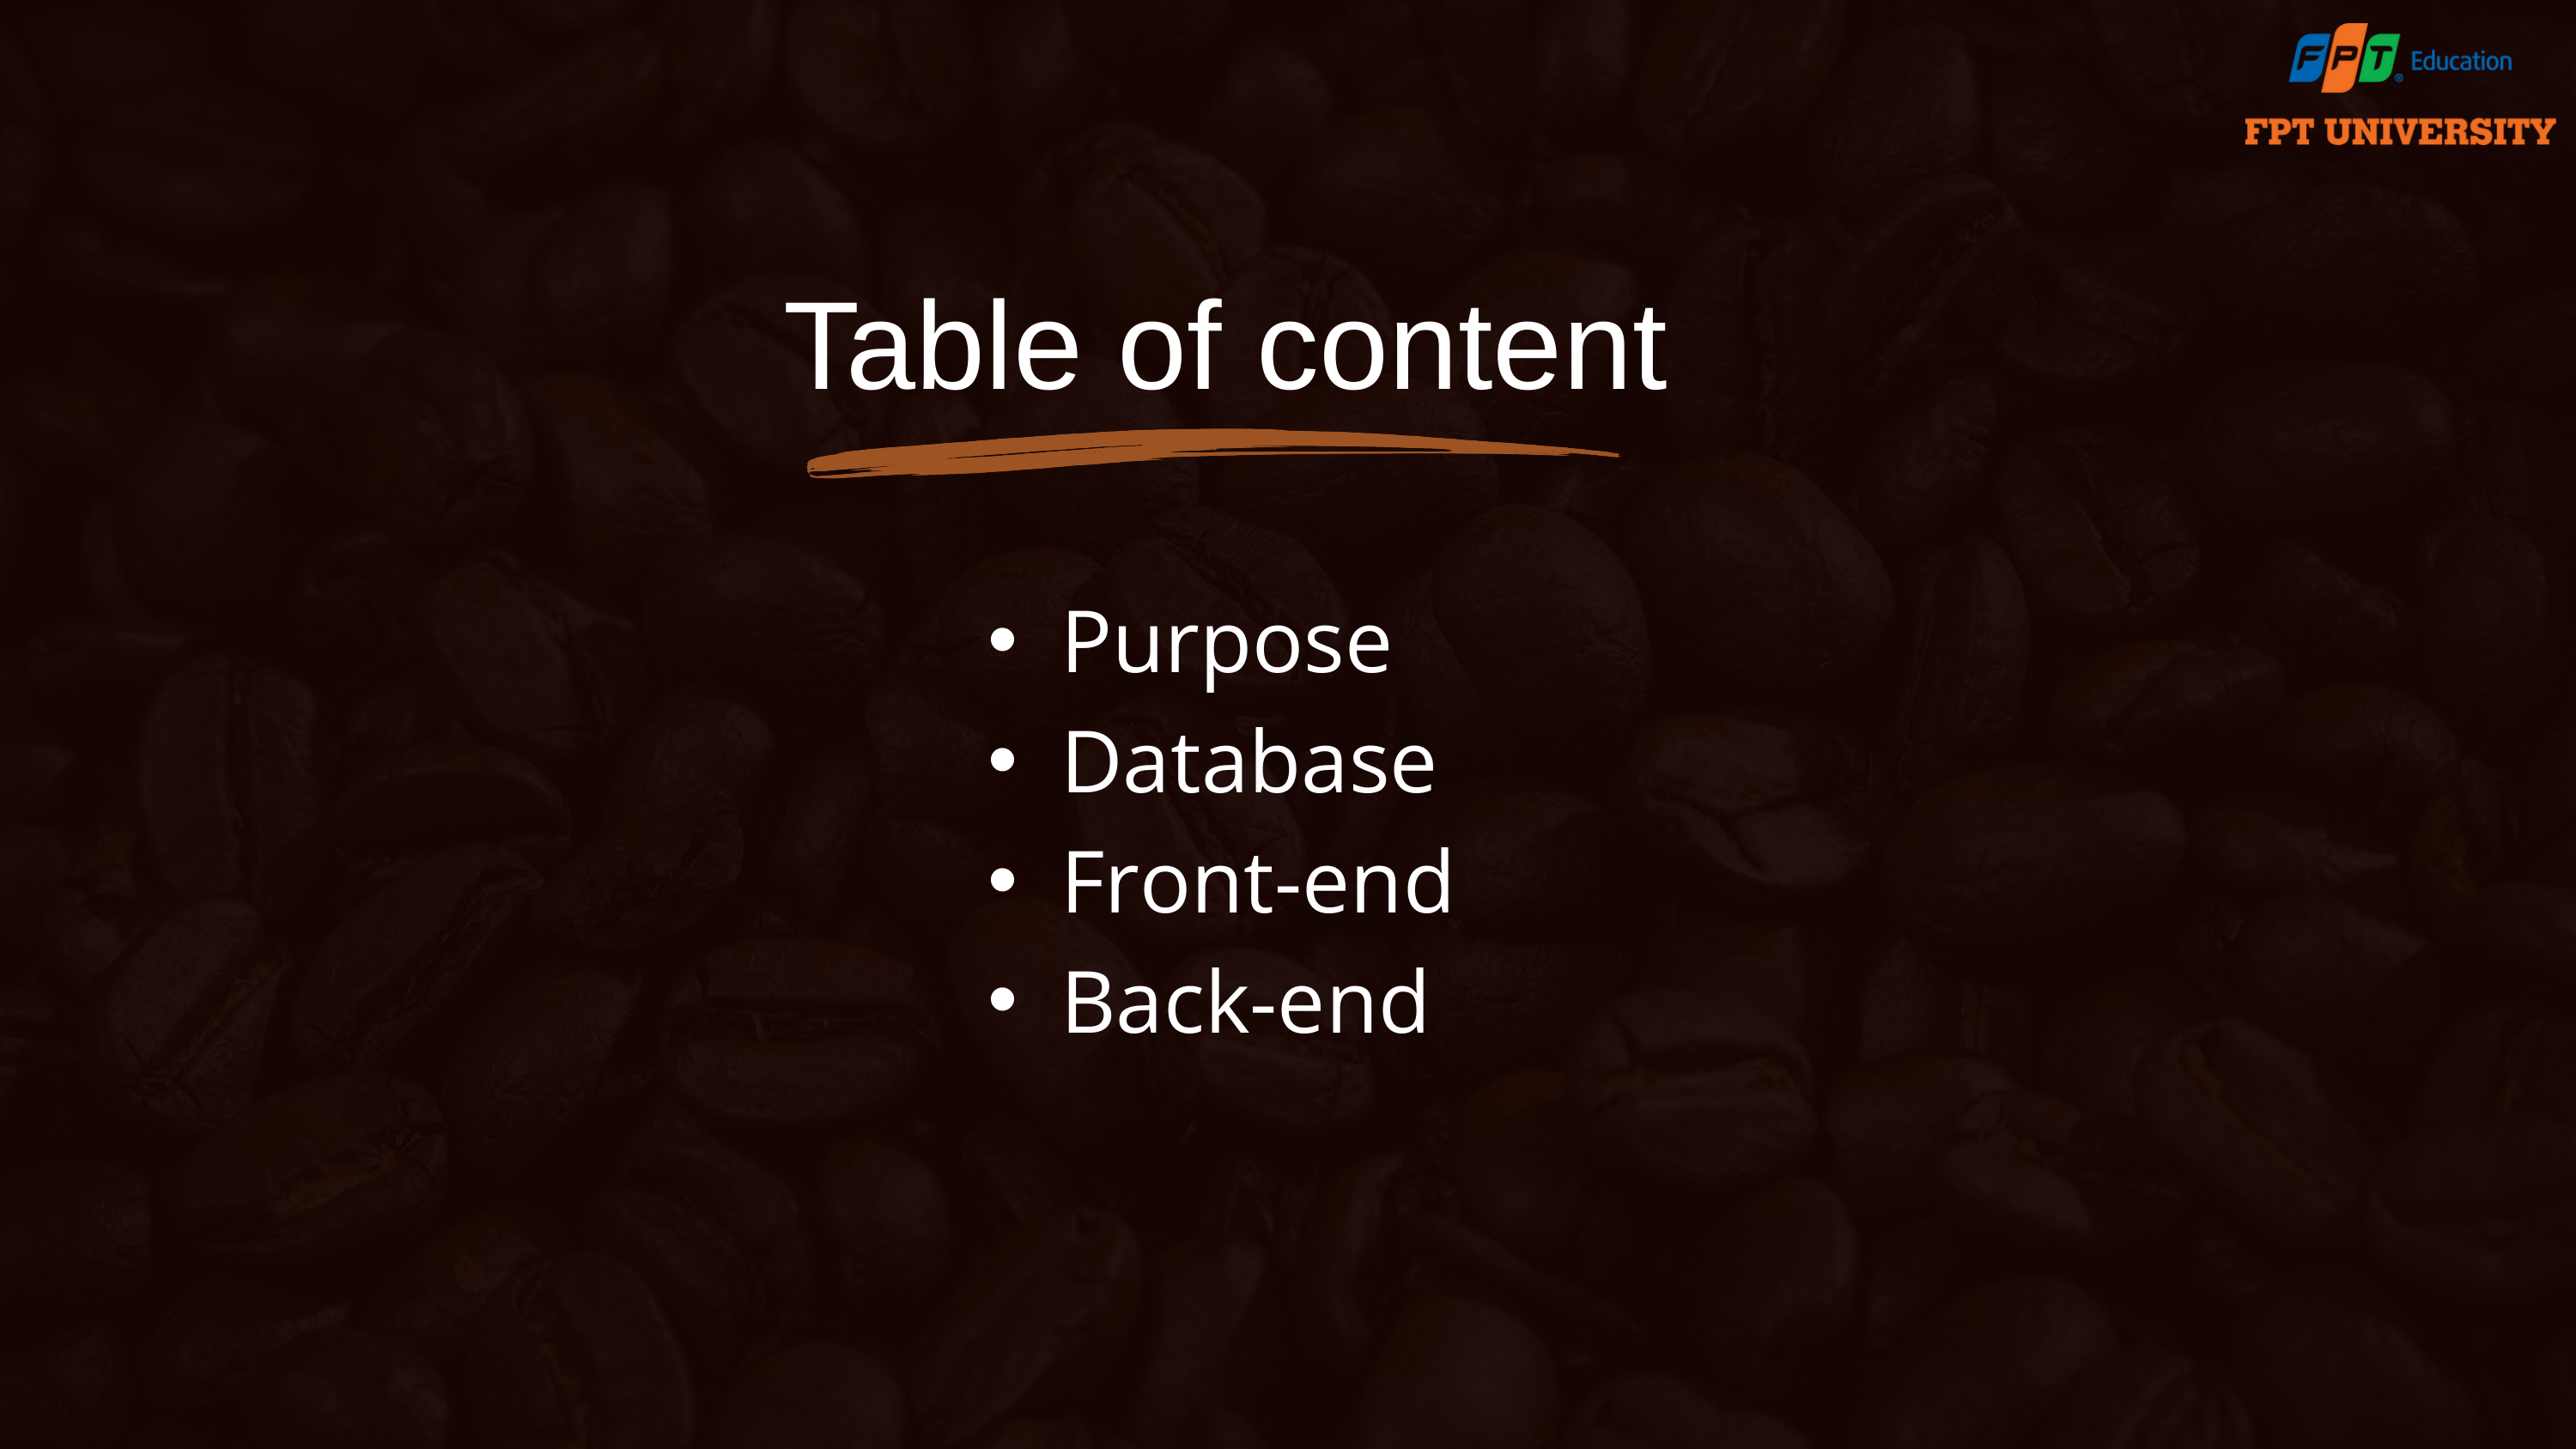

Table of content

Purpose
Database
Front-end
Back-end